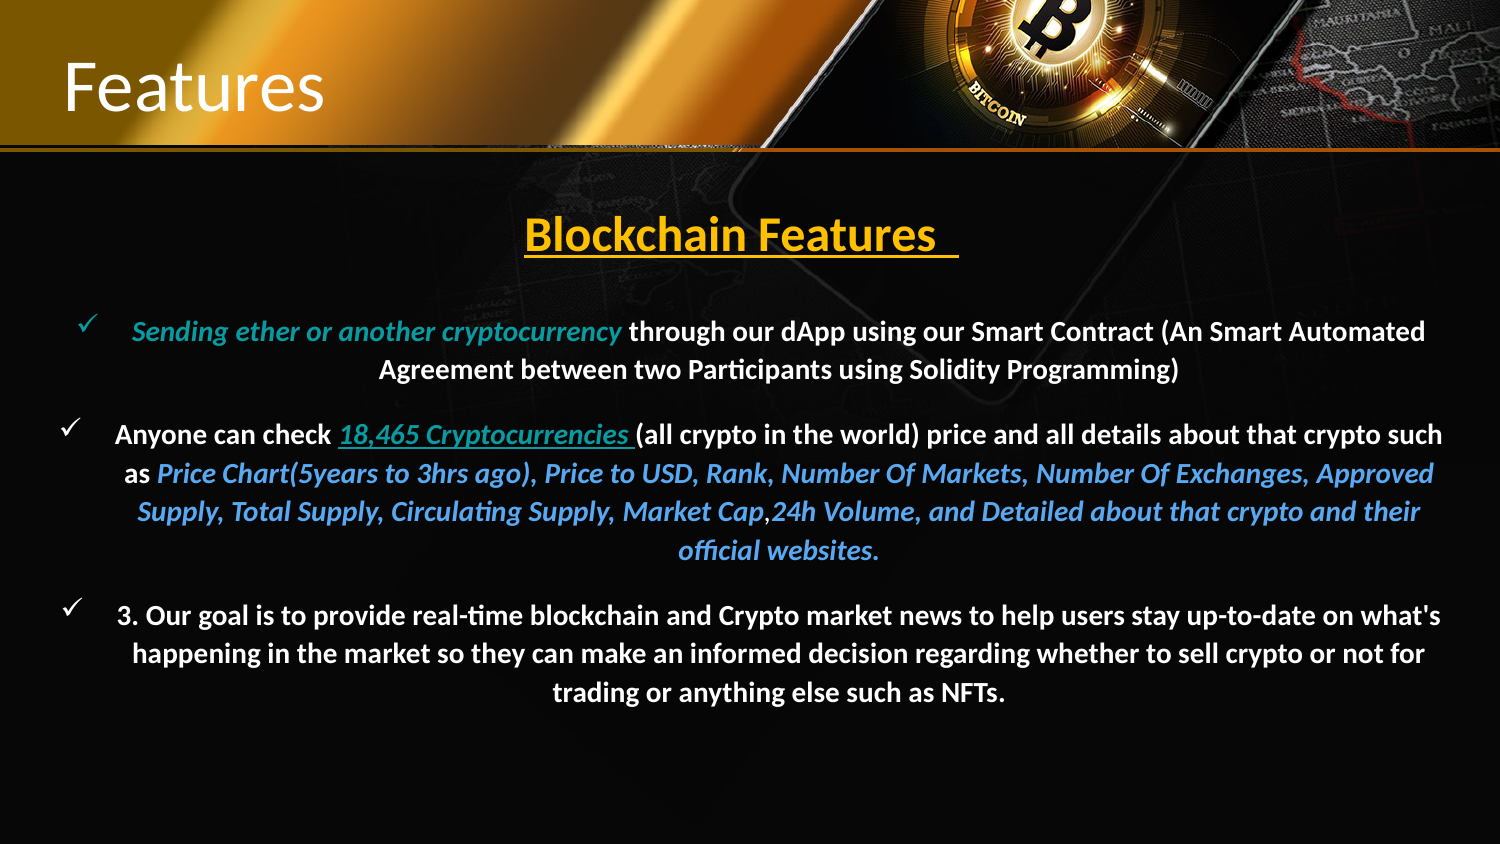

# Features
Blockchain Features
Sending ether or another cryptocurrency through our dApp using our Smart Contract (An Smart Automated Agreement between two Participants using Solidity Programming)
Anyone can check 18,465 Cryptocurrencies (all crypto in the world) price and all details about that crypto such as Price Chart(5years to 3hrs ago), Price to USD, Rank, Number Of Markets, Number Of Exchanges, Approved Supply, Total Supply, Circulating Supply, Market Cap,24h Volume, and Detailed about that crypto and their official websites.
3. Our goal is to provide real-time blockchain and Crypto market news to help users stay up-to-date on what's happening in the market so they can make an informed decision regarding whether to sell crypto or not for trading or anything else such as NFTs.